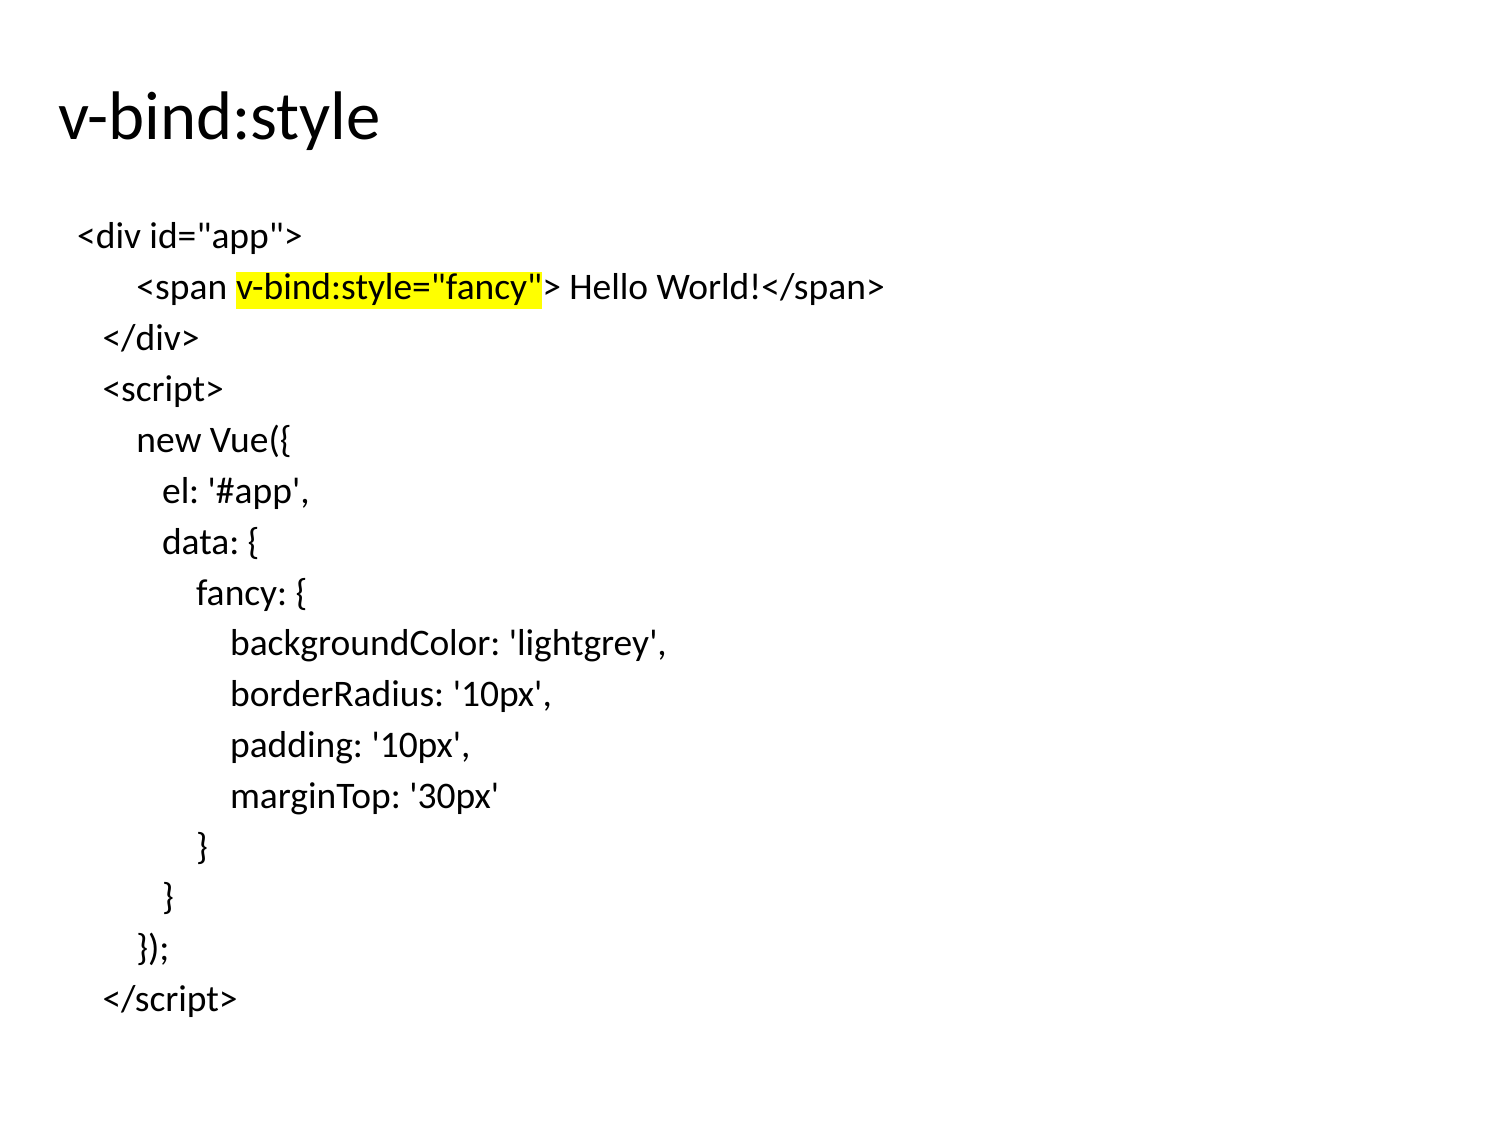

# v-bind:style
 <div id="app">
        <span v-bind:style="fancy"> Hello World!</span>
    </div>
    <script>
        new Vue({
           el: '#app',
           data: {
               fancy: {
                   backgroundColor: 'lightgrey',
                   borderRadius: '10px',
                   padding: '10px',
                   marginTop: '30px'
               }
           }
        });
    </script>